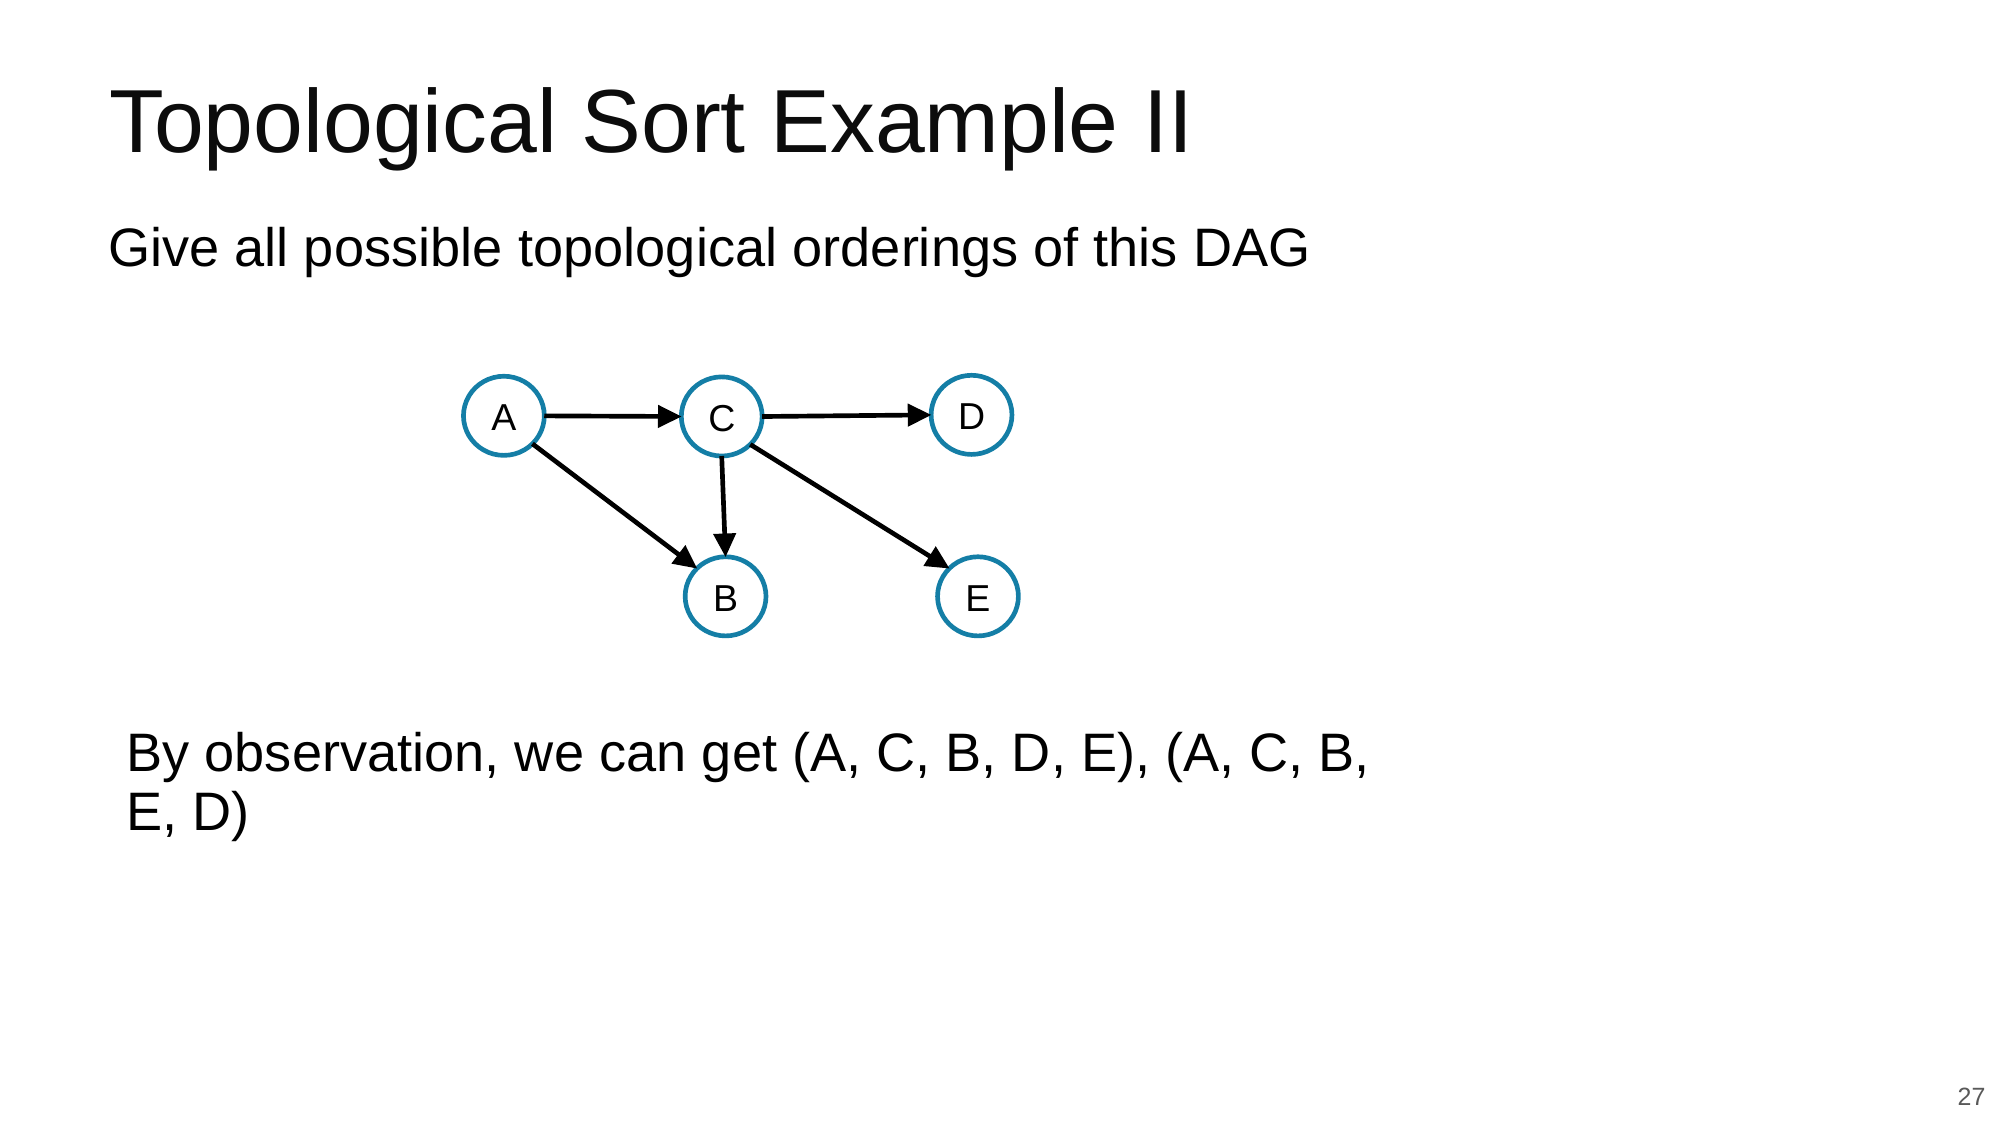

# Topological Sort Example II
Give all possible topological orderings of this DAG
D
A
C
B
E
By observation, we can get (A, C, B, D, E), (A, C, B, E, D)